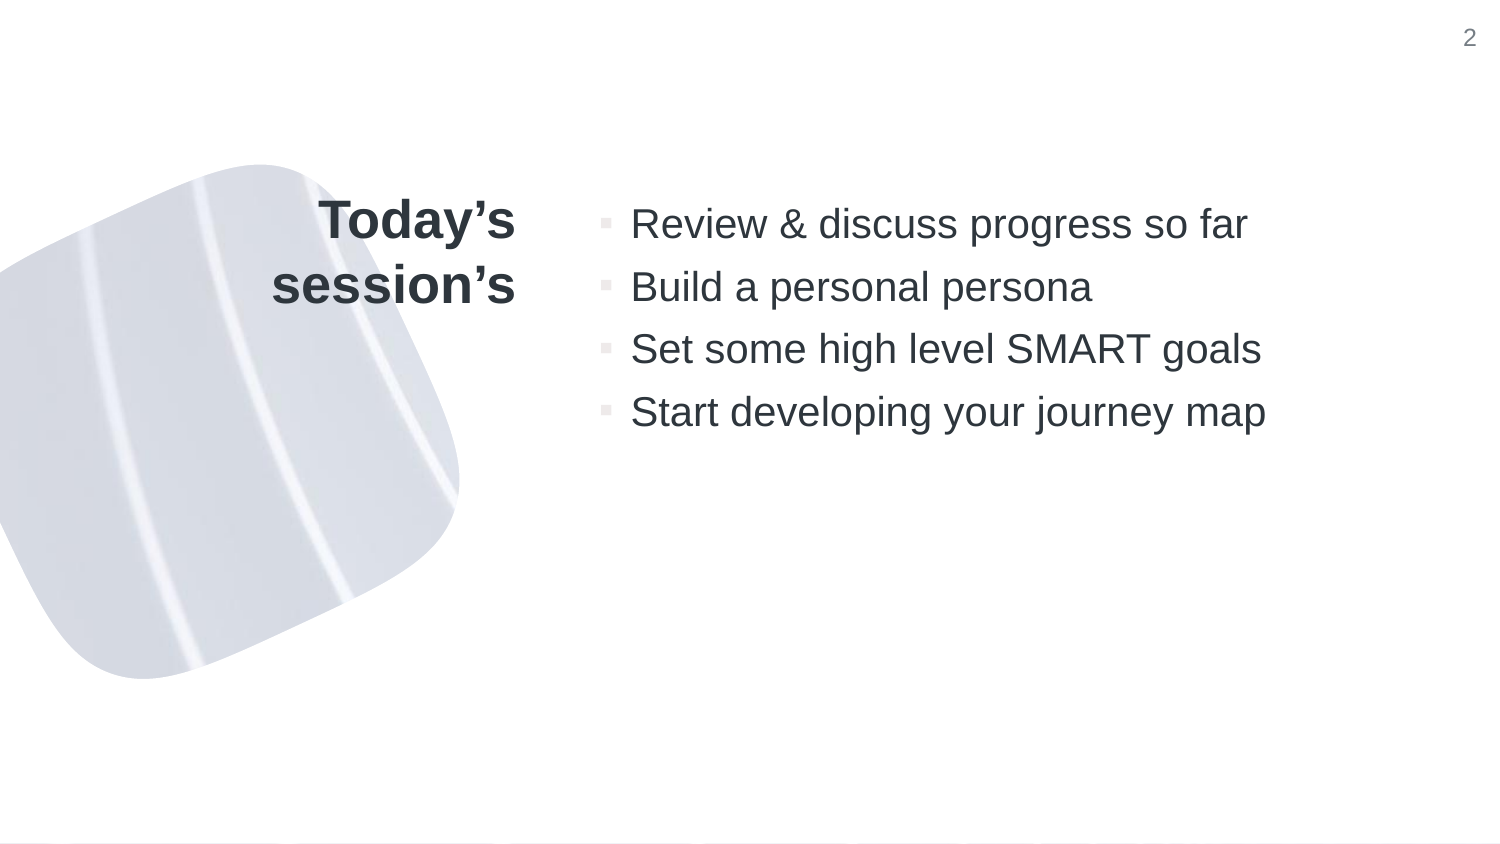

2
# Today’s session’s
Review & discuss progress so far
Build a personal persona
Set some high level SMART goals
Start developing your journey map